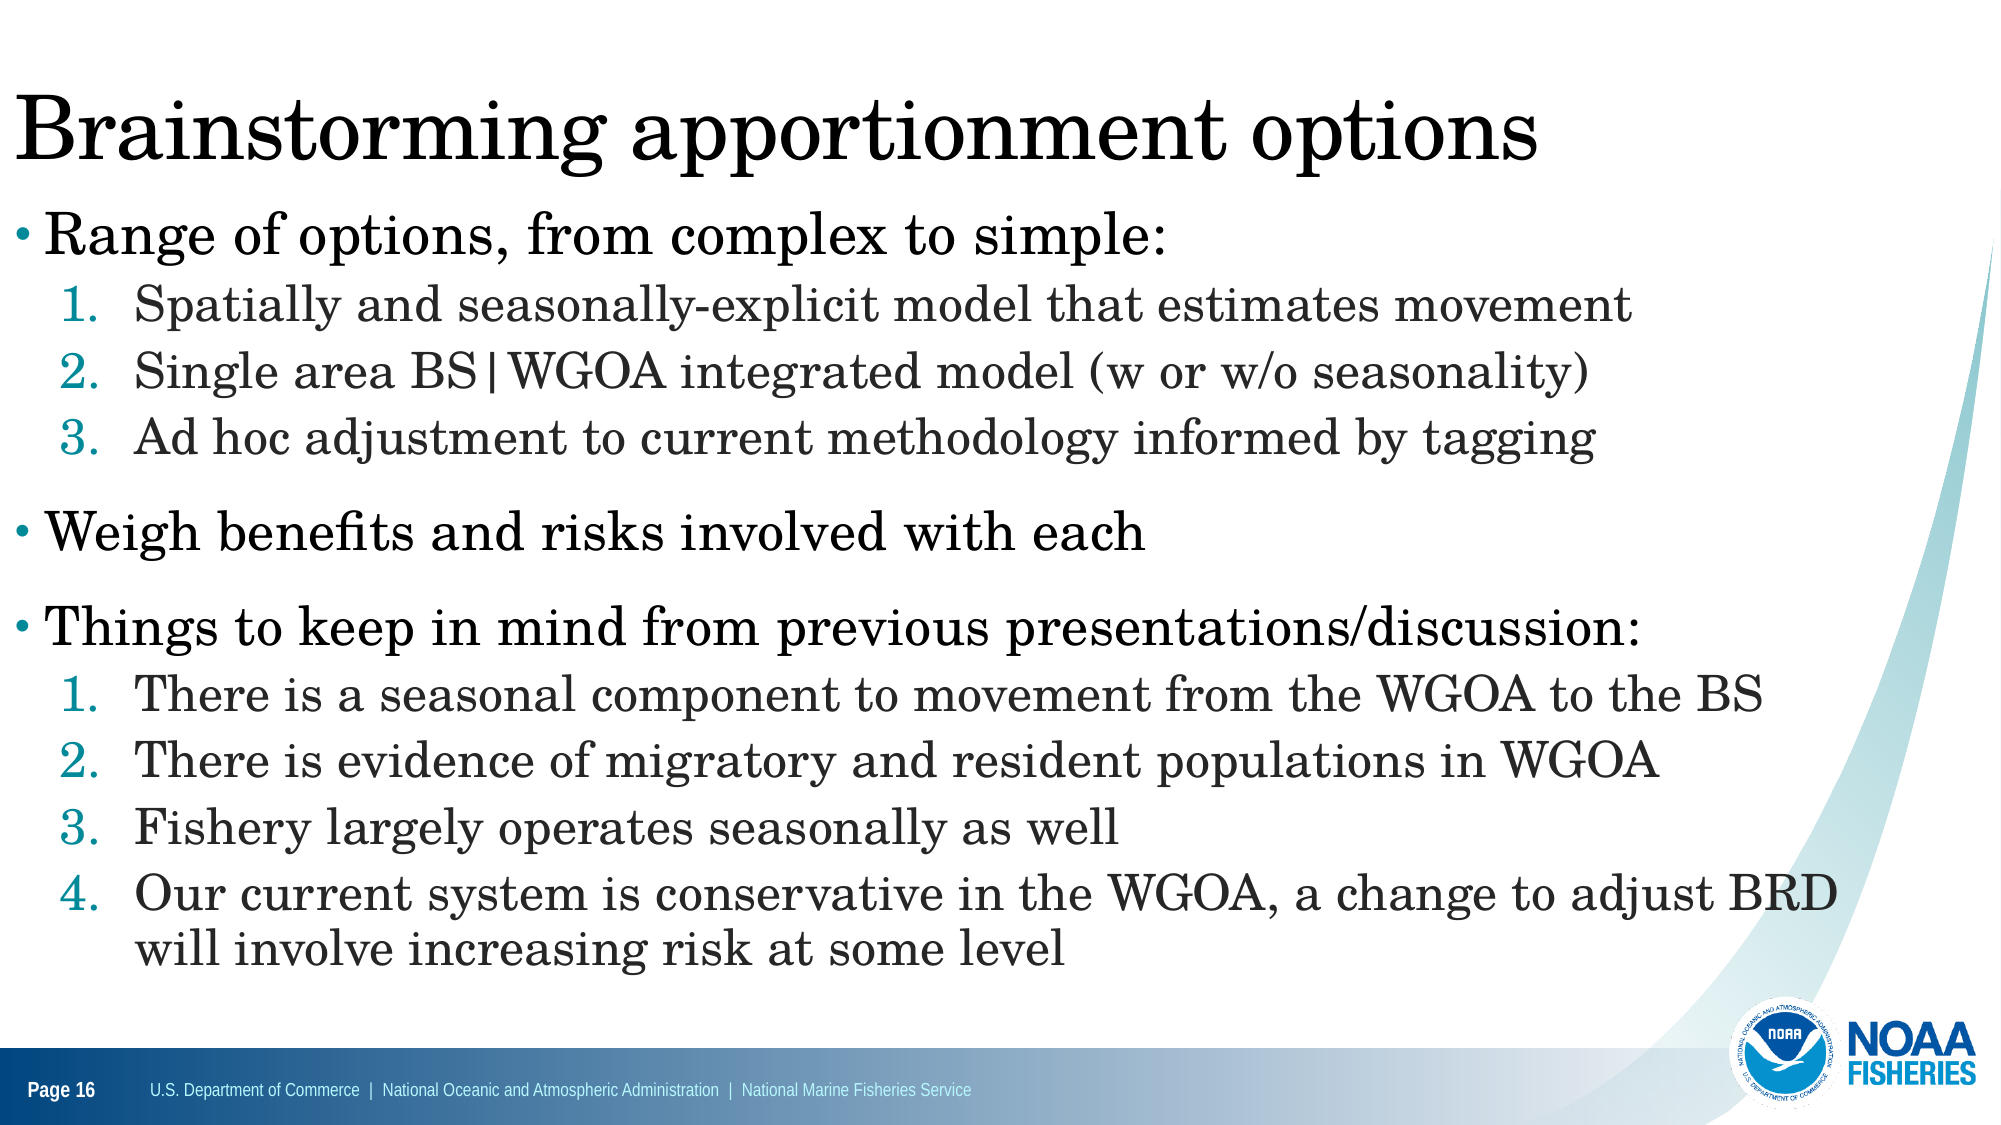

Brainstorming apportionment options
Range of options, from complex to simple:
Spatially and seasonally-explicit model that estimates movement
Single area BS|WGOA integrated model (w or w/o seasonality)
Ad hoc adjustment to current methodology informed by tagging
Weigh benefits and risks involved with each
Things to keep in mind from previous presentations/discussion:
There is a seasonal component to movement from the WGOA to the BS
There is evidence of migratory and resident populations in WGOA
Fishery largely operates seasonally as well
Our current system is conservative in the WGOA, a change to adjust BRD will involve increasing risk at some level